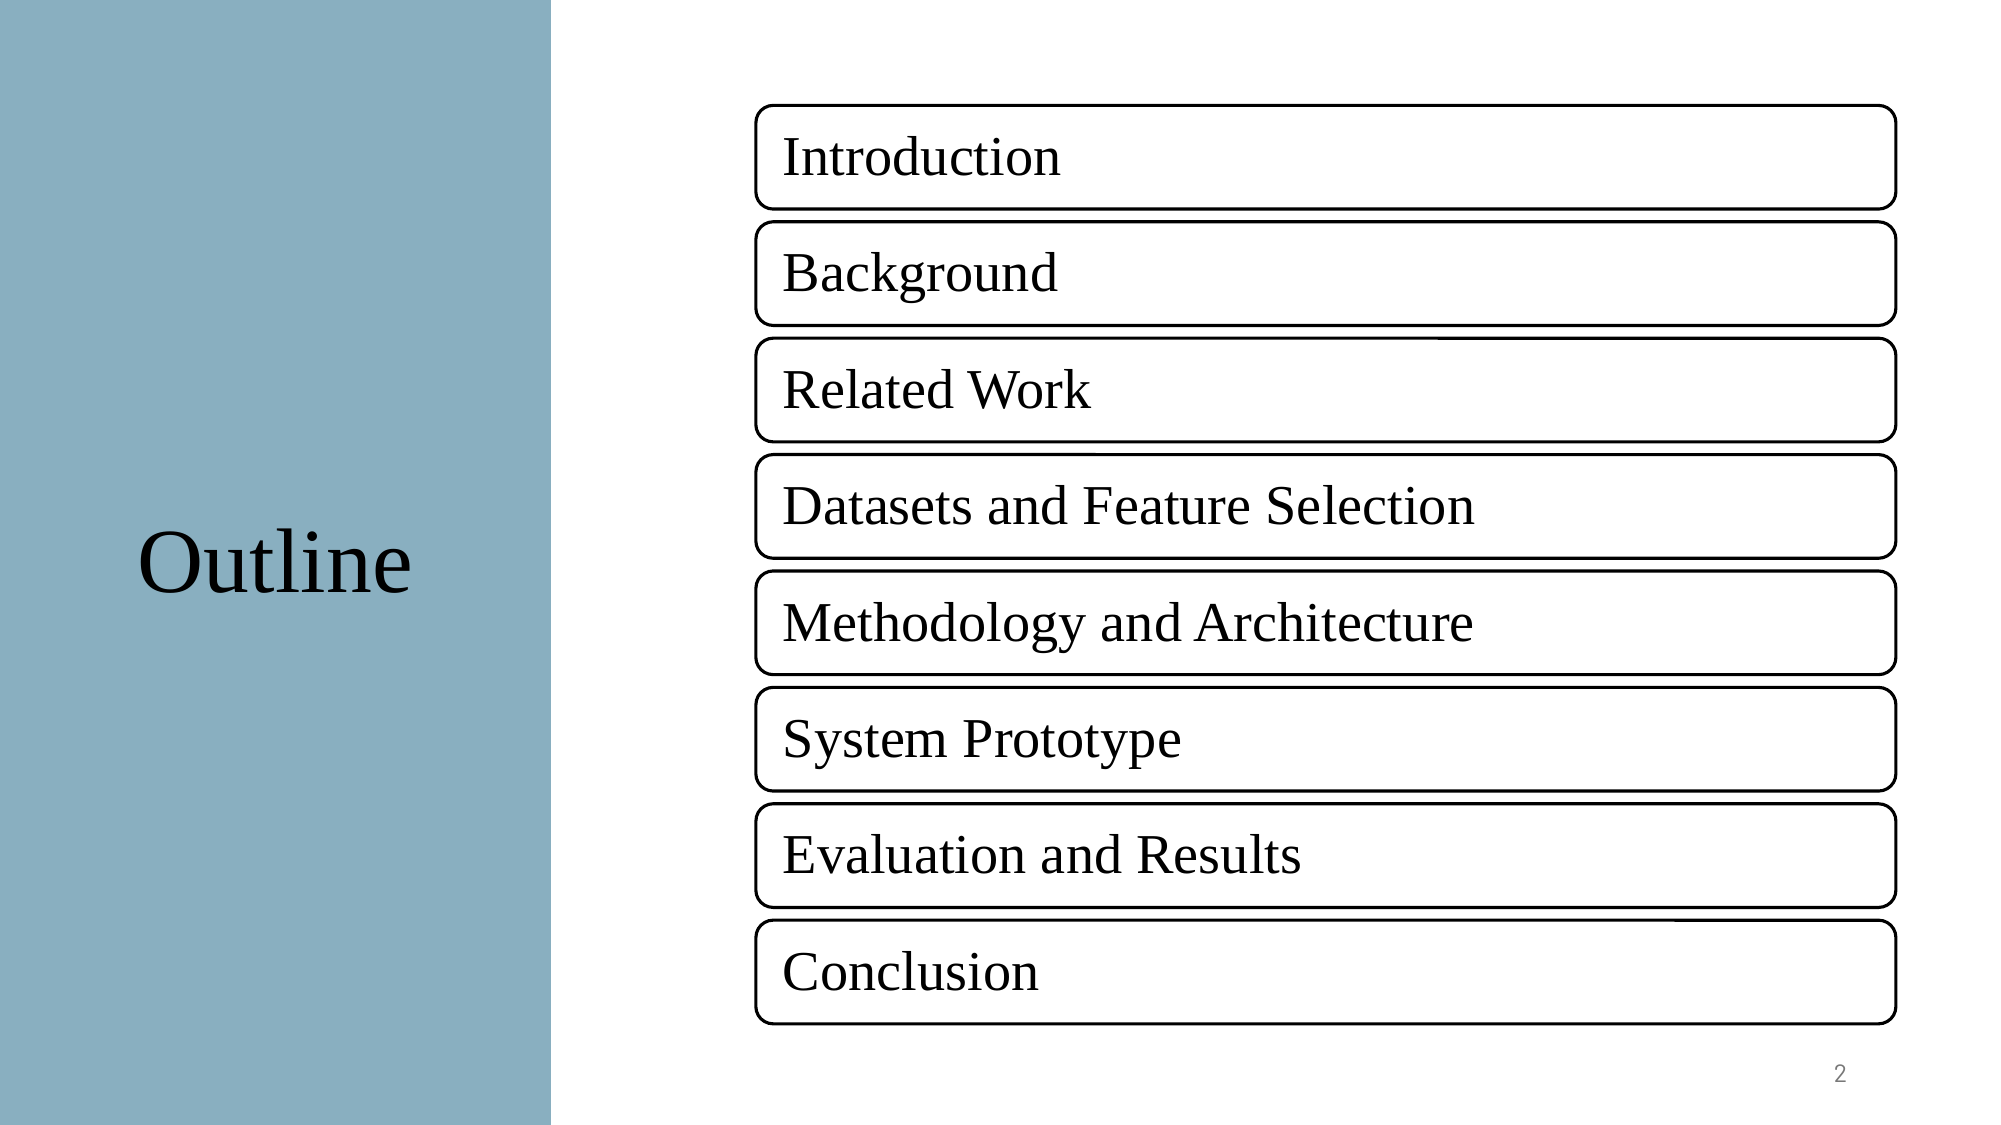

# Outline
Introduction
Background
Related Work
Datasets and Feature Selection
Methodology and Architecture
System Prototype
Evaluation and Results
Conclusion
2